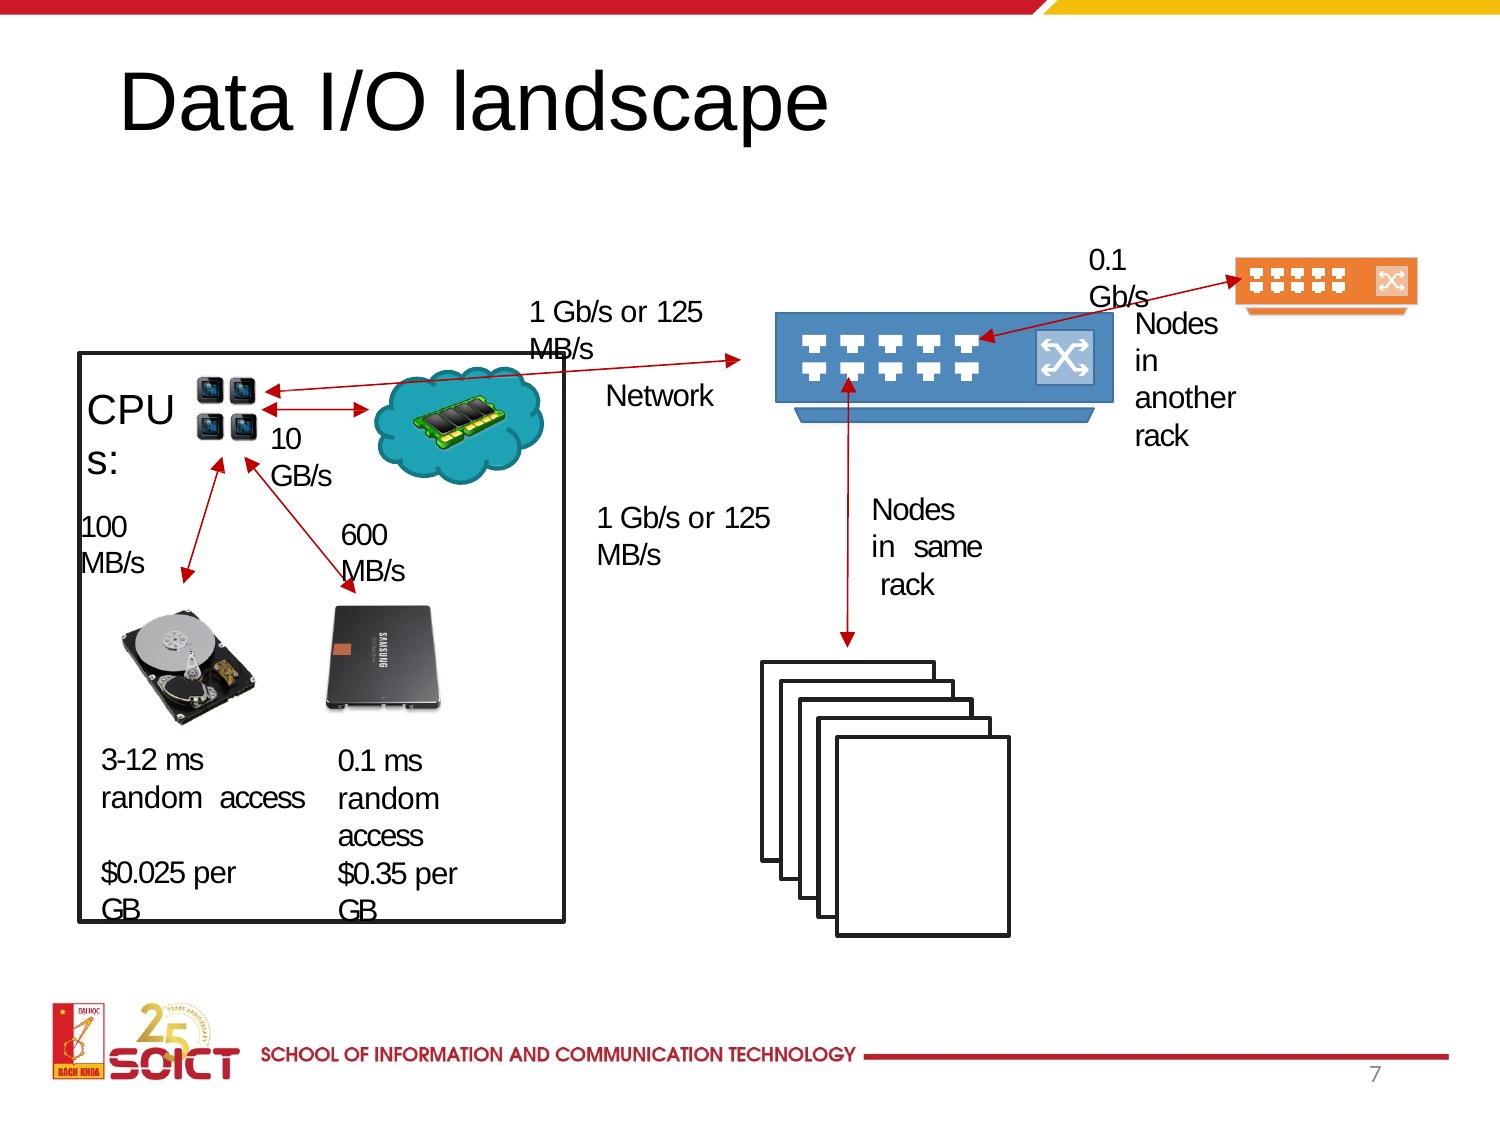

# Data I/O landscape
0.1 Gb/s

1 Gb/s or 125 MB/s

Nodes in  another  rack

Network

CPUs:

10 GB/s

Nodes in  same  rack
1 Gb/s or 125 MB/s
100 MB/s
600 MB/s

3-12 ms random  access
0.1 ms random  access
$0.025 per GB
$0.35 per GB
7